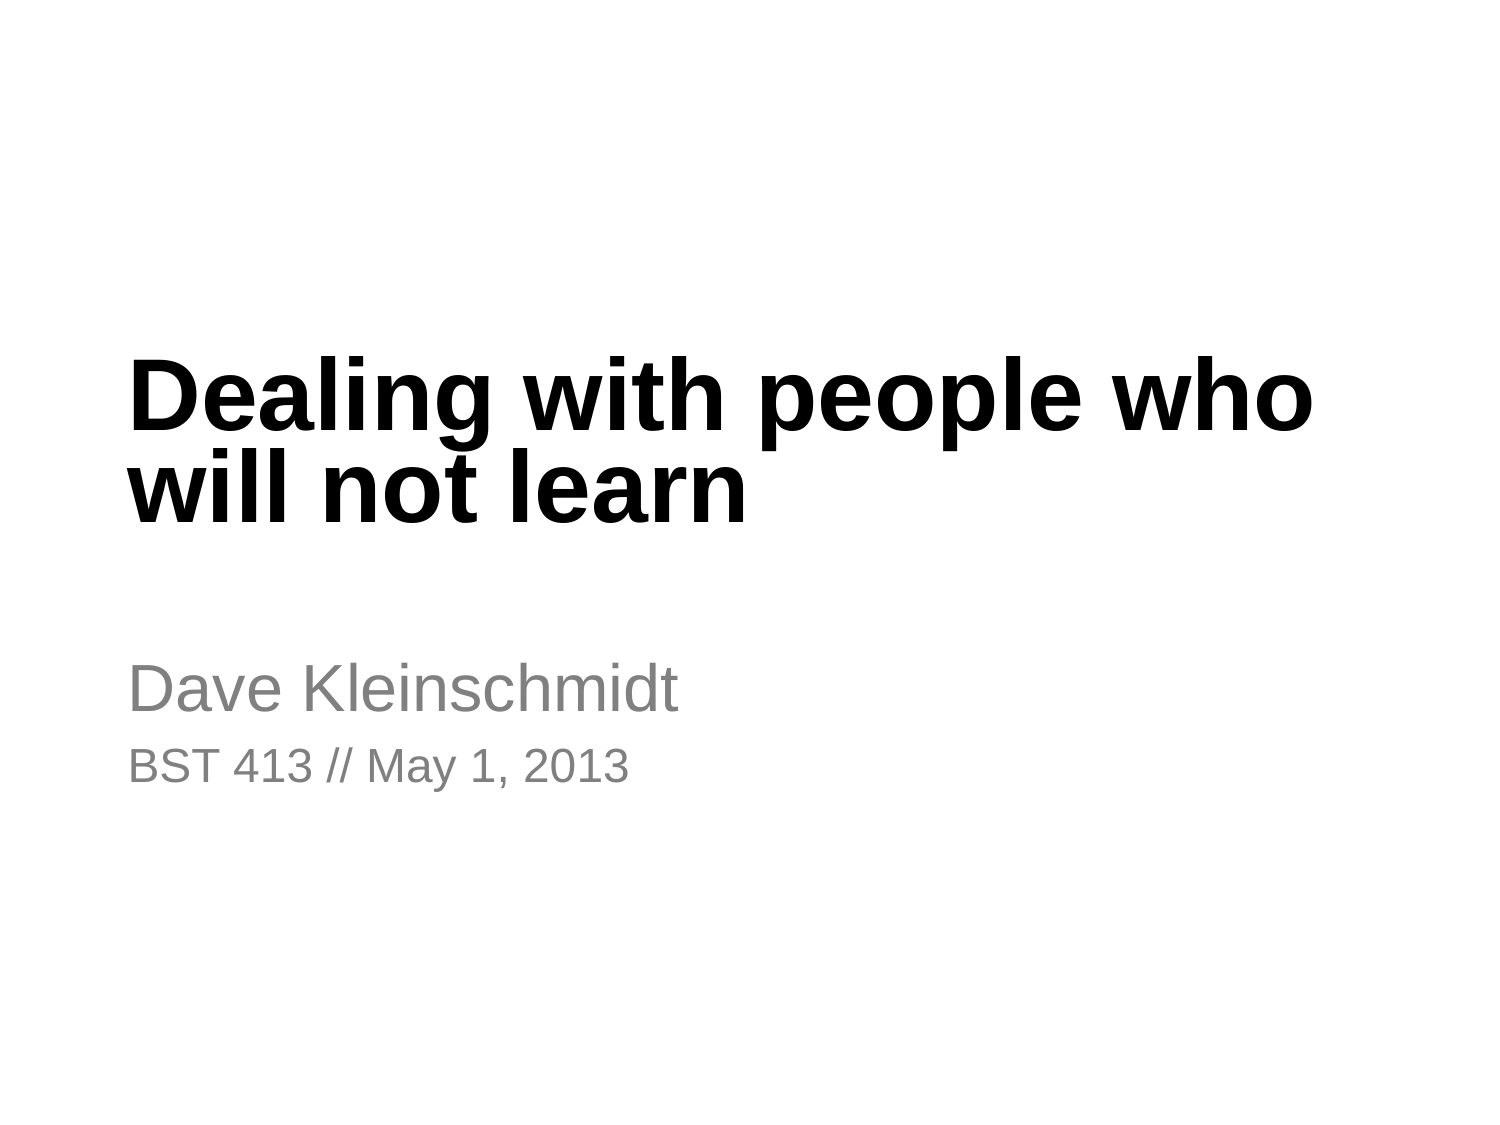

# Dealing with people who will not learn
Dave Kleinschmidt
BST 413 // May 1, 2013